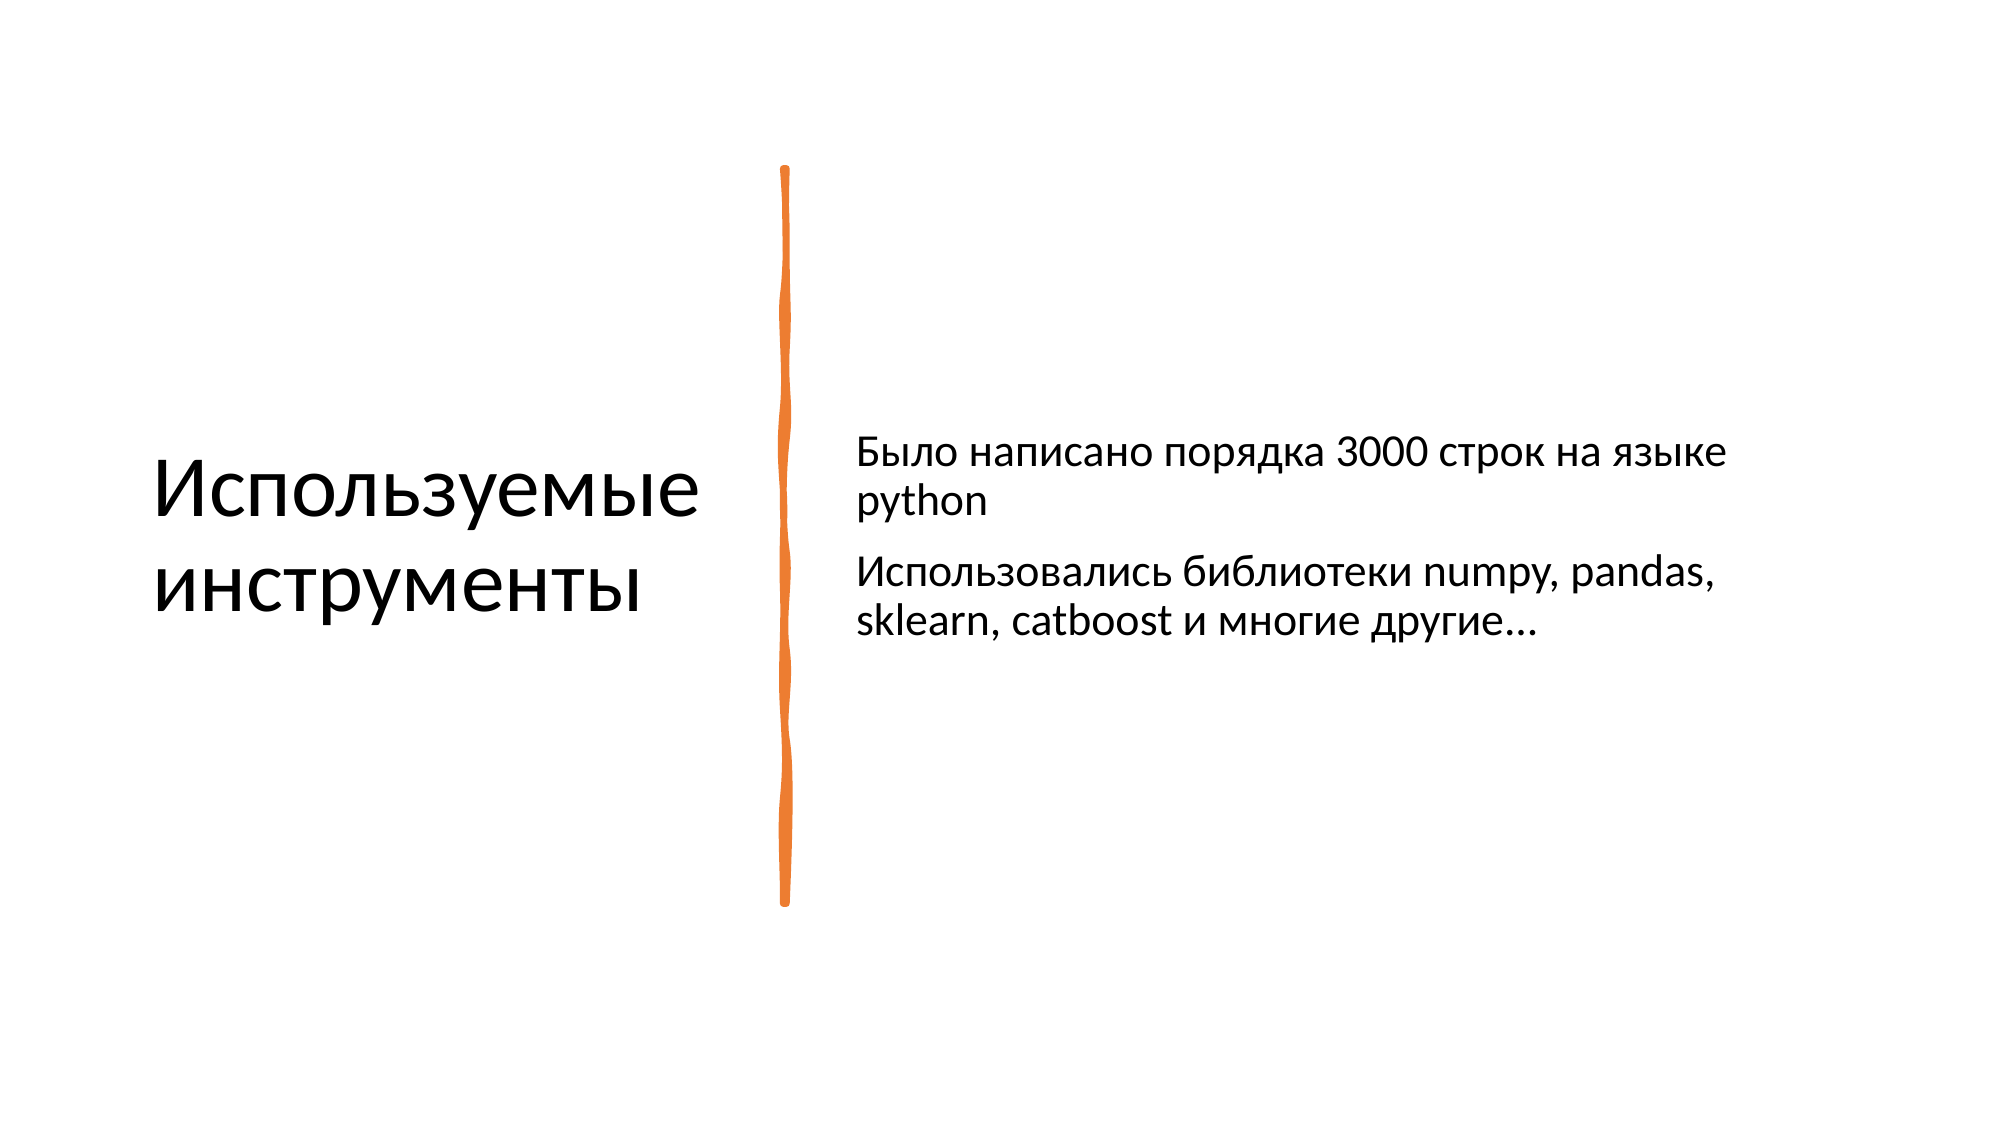

# Используемые инструменты
Было написано порядка 3000 строк на языке python
Использовались библиотеки numpy, pandas, sklearn, catboost и многие другие...